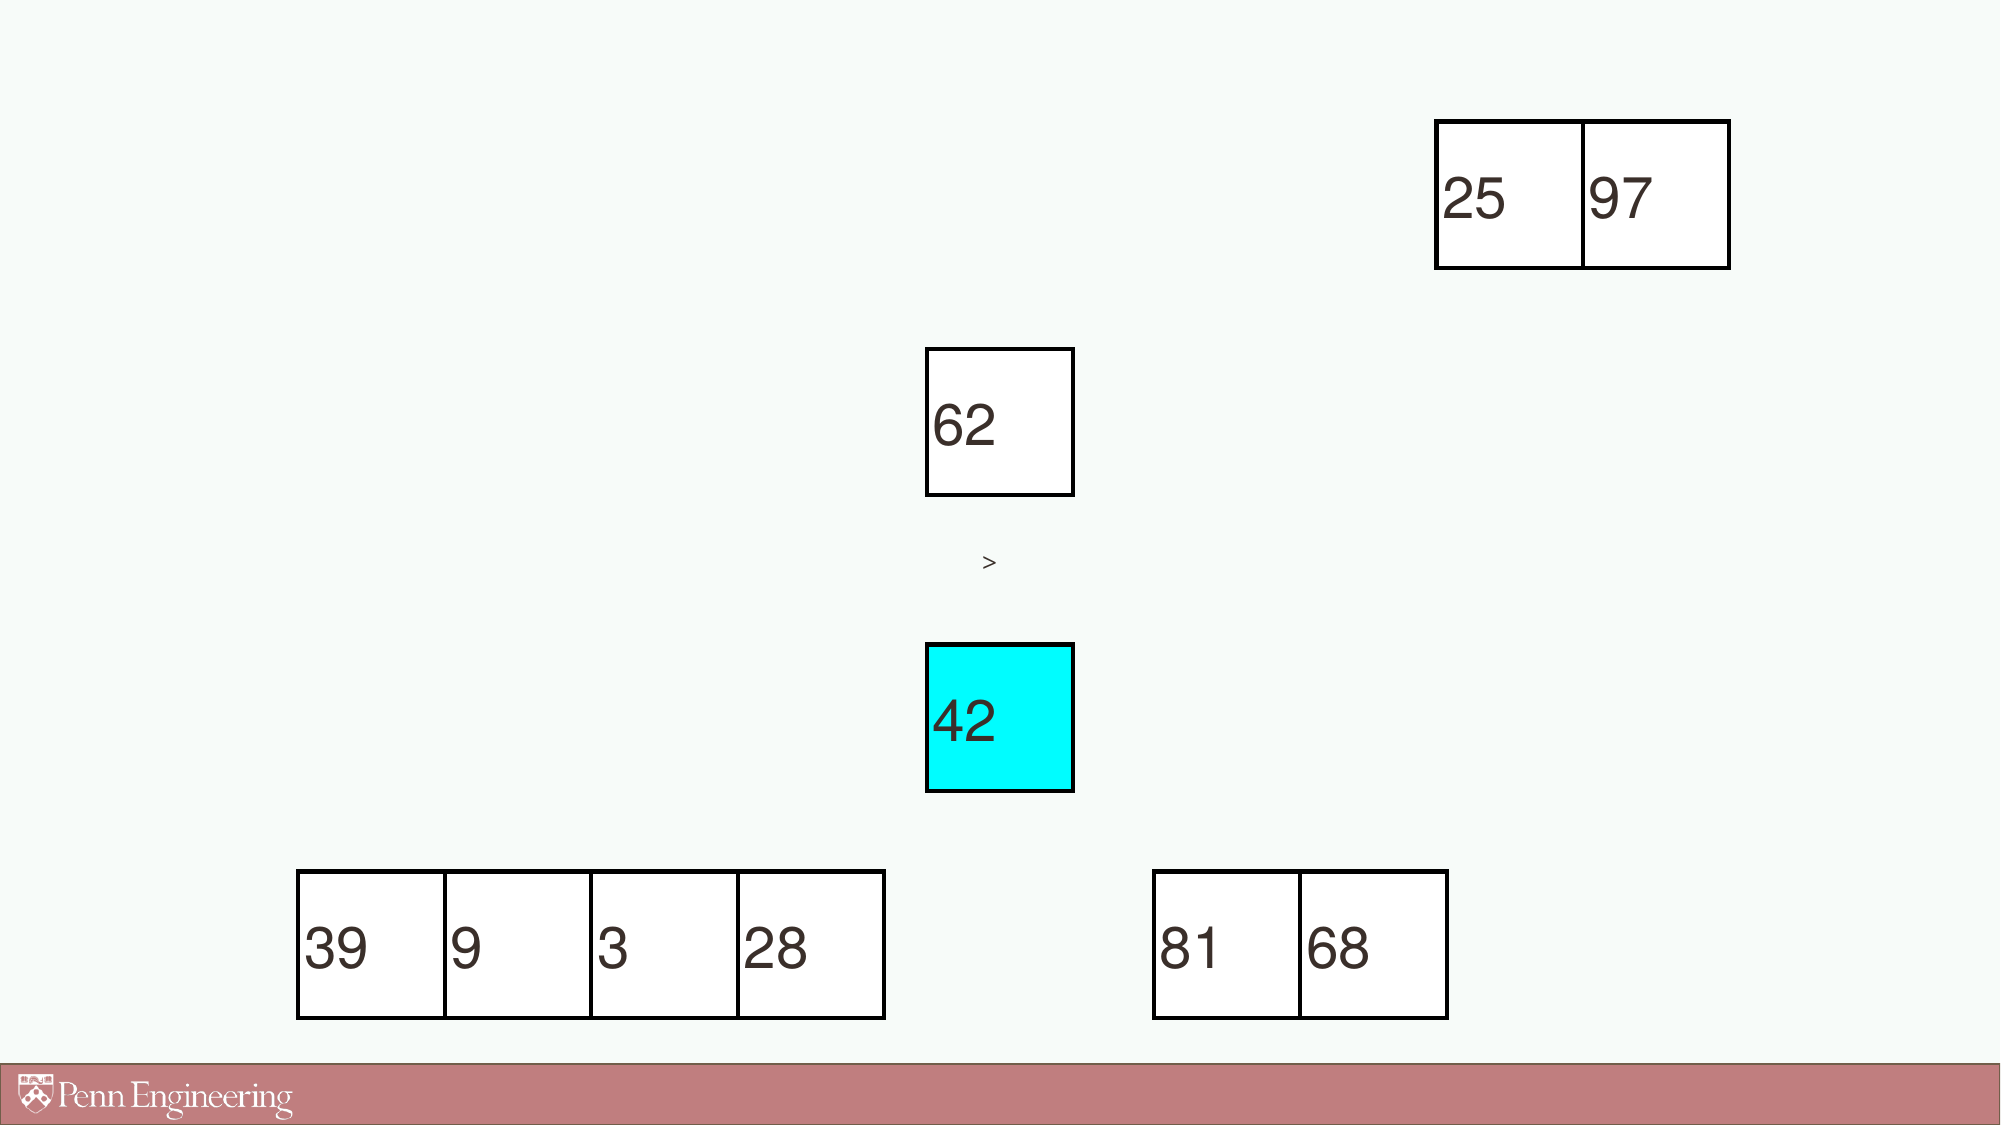

25
97
62
>
42
39
9
3
28
81
68